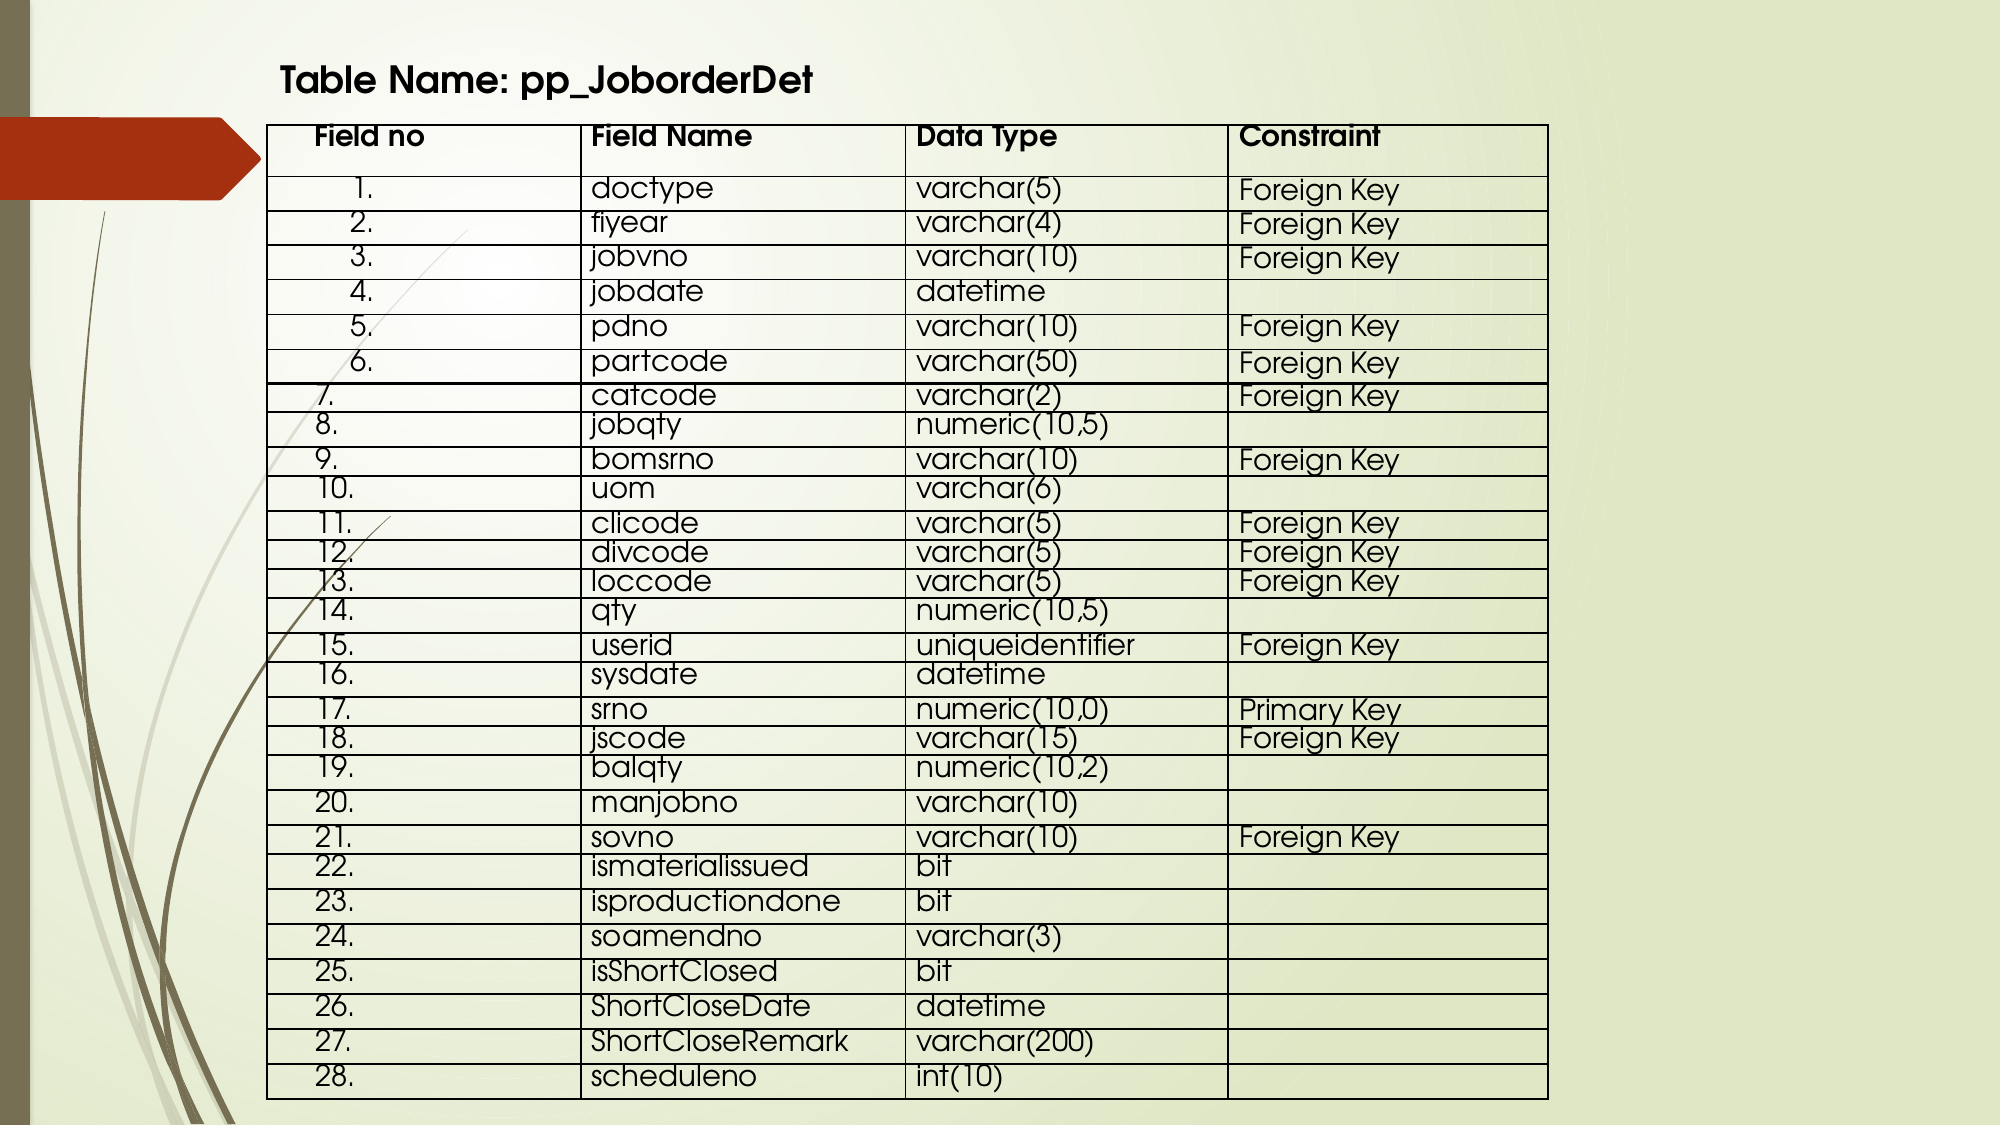

Table Name: pp_JoborderDet
| Field no | Field Name | Data Type | Constraint |
| --- | --- | --- | --- |
| 1. | doctype | varchar(5) | Foreign Key |
| 2. | fiyear | varchar(4) | Foreign Key |
| 3. | jobvno | varchar(10) | Foreign Key |
| 4. | jobdate | datetime |  |
| 5. | pdno | varchar(10) | Foreign Key |
| 6. | partcode | varchar(50) | Foreign Key |
| 7. | catcode | varchar(2) | Foreign Key |
| --- | --- | --- | --- |
| 8. | jobqty | numeric(10,5) |  |
| 9. | bomsrno | varchar(10) | Foreign Key |
| 10. | uom | varchar(6) |  |
| 11. | clicode | varchar(5) | Foreign Key |
| 12. | divcode | varchar(5) | Foreign Key |
| 13. | loccode | varchar(5) | Foreign Key |
| 14. | qty | numeric(10,5) |  |
| 15. | userid | uniqueidentifier | Foreign Key |
| 16. | sysdate | datetime |  |
| 17. | srno | numeric(10,0) | Primary Key |
| 18. | jscode | varchar(15) | Foreign Key |
| 19. | balqty | numeric(10,2) |  |
| 20. | manjobno | varchar(10) |  |
| 21. | sovno | varchar(10) | Foreign Key |
| 22. | ismaterialissued | bit |  |
| 23. | isproductiondone | bit |  |
| 24. | soamendno | varchar(3) |  |
| 25. | isShortClosed | bit |  |
| 26. | ShortCloseDate | datetime |  |
| 27. | ShortCloseRemark | varchar(200) |  |
| 28. | scheduleno | int(10) |  |